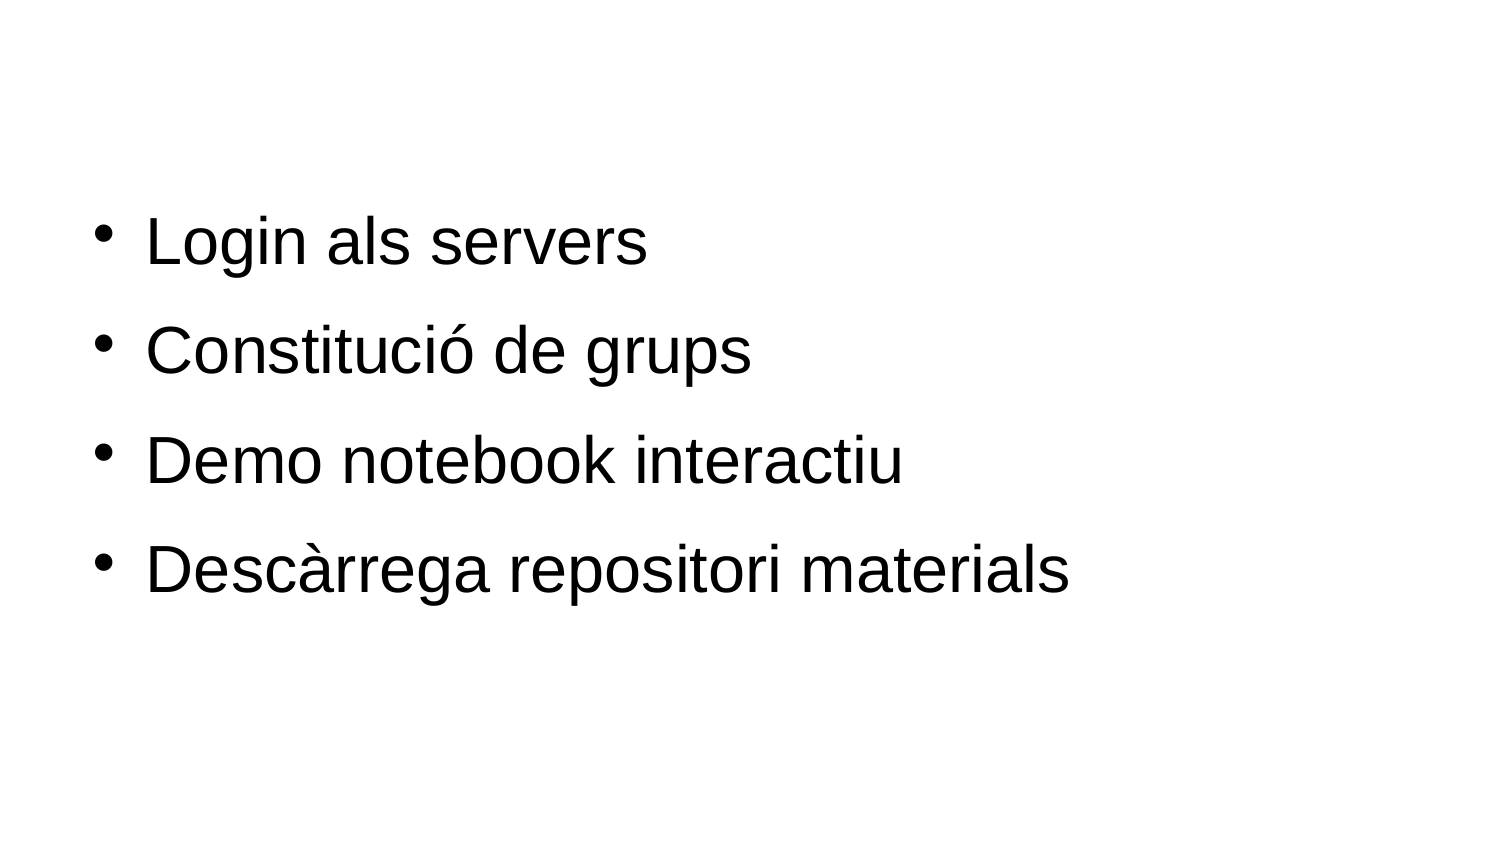

Login als servers
Constitució de grups
Demo notebook interactiu
Descàrrega repositori materials